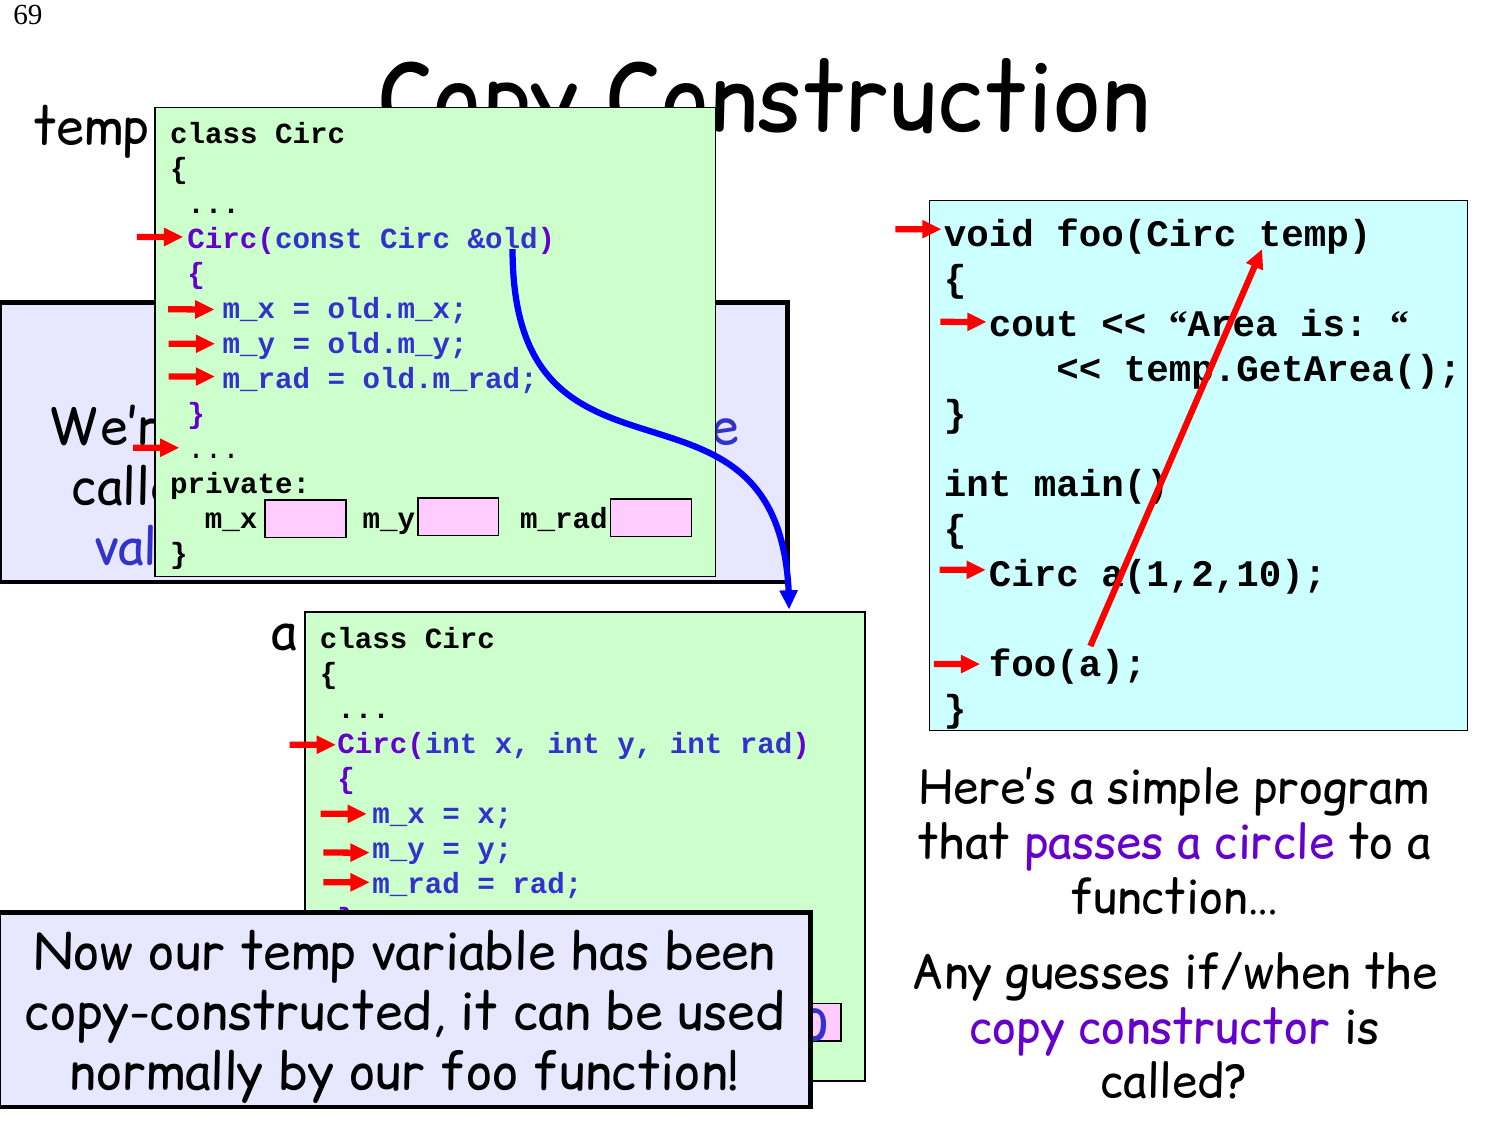

Copy Construction
69
temp
class Circ
{
 ...
 Circ(const Circ &old)
 {
   m_x = old.m_x;
   m_y = old.m_y;
   m_rad = old.m_rad;
 }
 ...
private:
  m_x      m_y      m_rad
}

class Circ
{
public:
	Circ(float x, float y, float r)
	{
    m_x = x; m_y = y; m_rad = r;
	}

	float GetArea(void)
	{
	  return(3.14159*m_rad*m_rad);
	}
private:
	float m_x, m_y, m_rad;
};

Circ(
const Circ & oldVar)
{
  m_x = oldVar.m_x;
  m_y = oldVar.m_y;
  m_rad = oldVar.m_rad;
}

void foo(Circ temp)
{
  cout << “Area is: “
     << temp.GetArea();
}

int main()
{
  Circ a(1,2,10);

  foo(a);
}

Wait a second!

We’re creating a new variable called temp and copying the value of a into it! Hmmm!!!

a
class Circ
{
 ...
 Circ(int x, int y, int rad)
 {
   m_x = x;
   m_y = y;
   m_rad = rad;
 }
 ...
private:
  m_x      m_y      m_rad
}

Here’s a simple program that passes a circle to a function…
Any guesses if/when the copy constructor is called?

Now our temp variable has been copy-constructed, it can be used normally by our foo function!
2
2
10
10
1
1